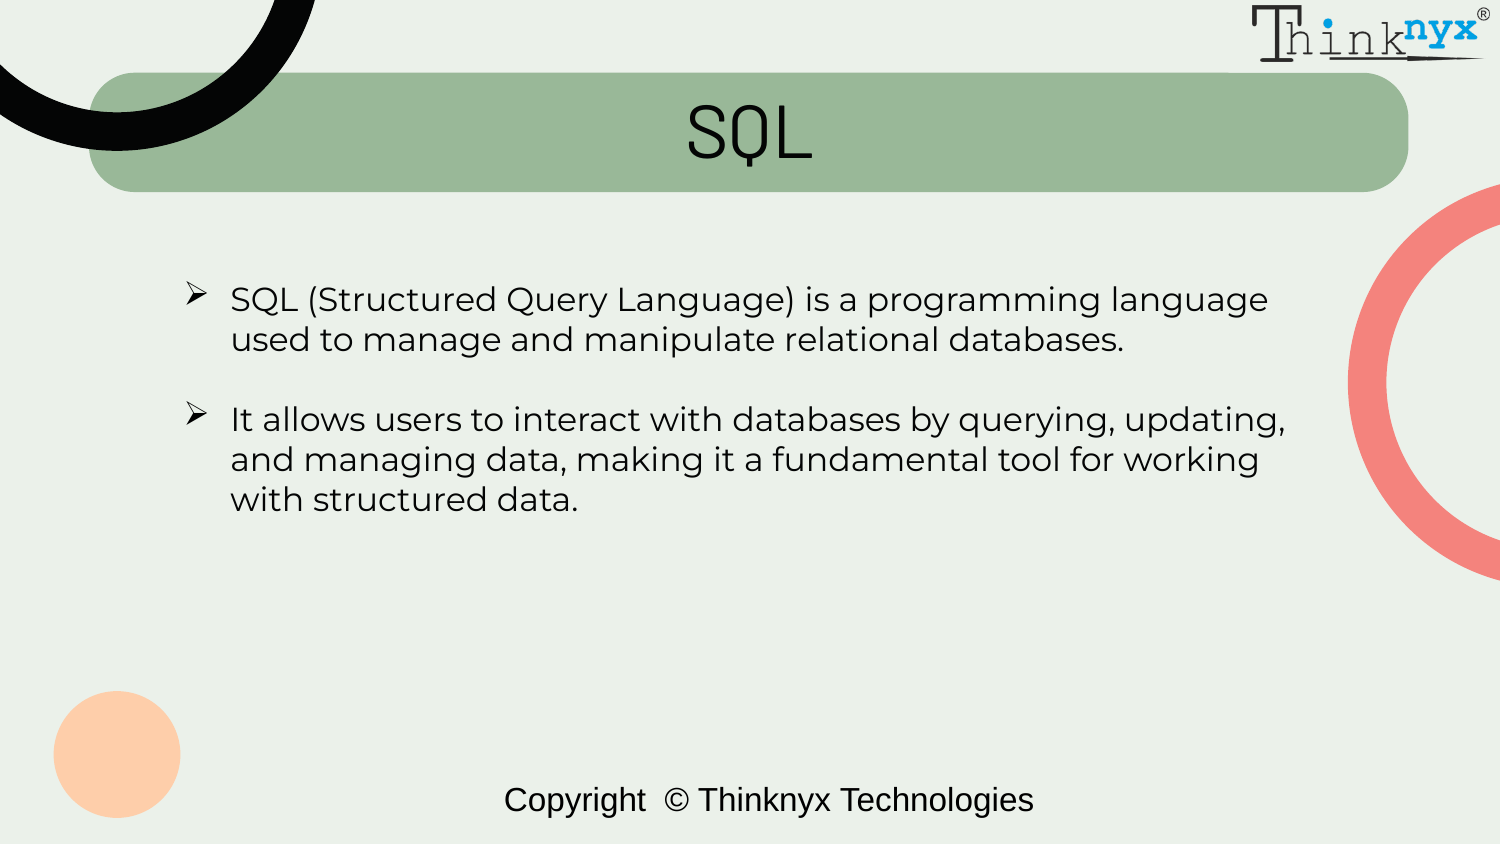

# SQL
SQL (Structured Query Language) is a programming language used to manage and manipulate relational databases.

It allows users to interact with databases by querying, updating, and managing data, making it a fundamental tool for working with structured data.